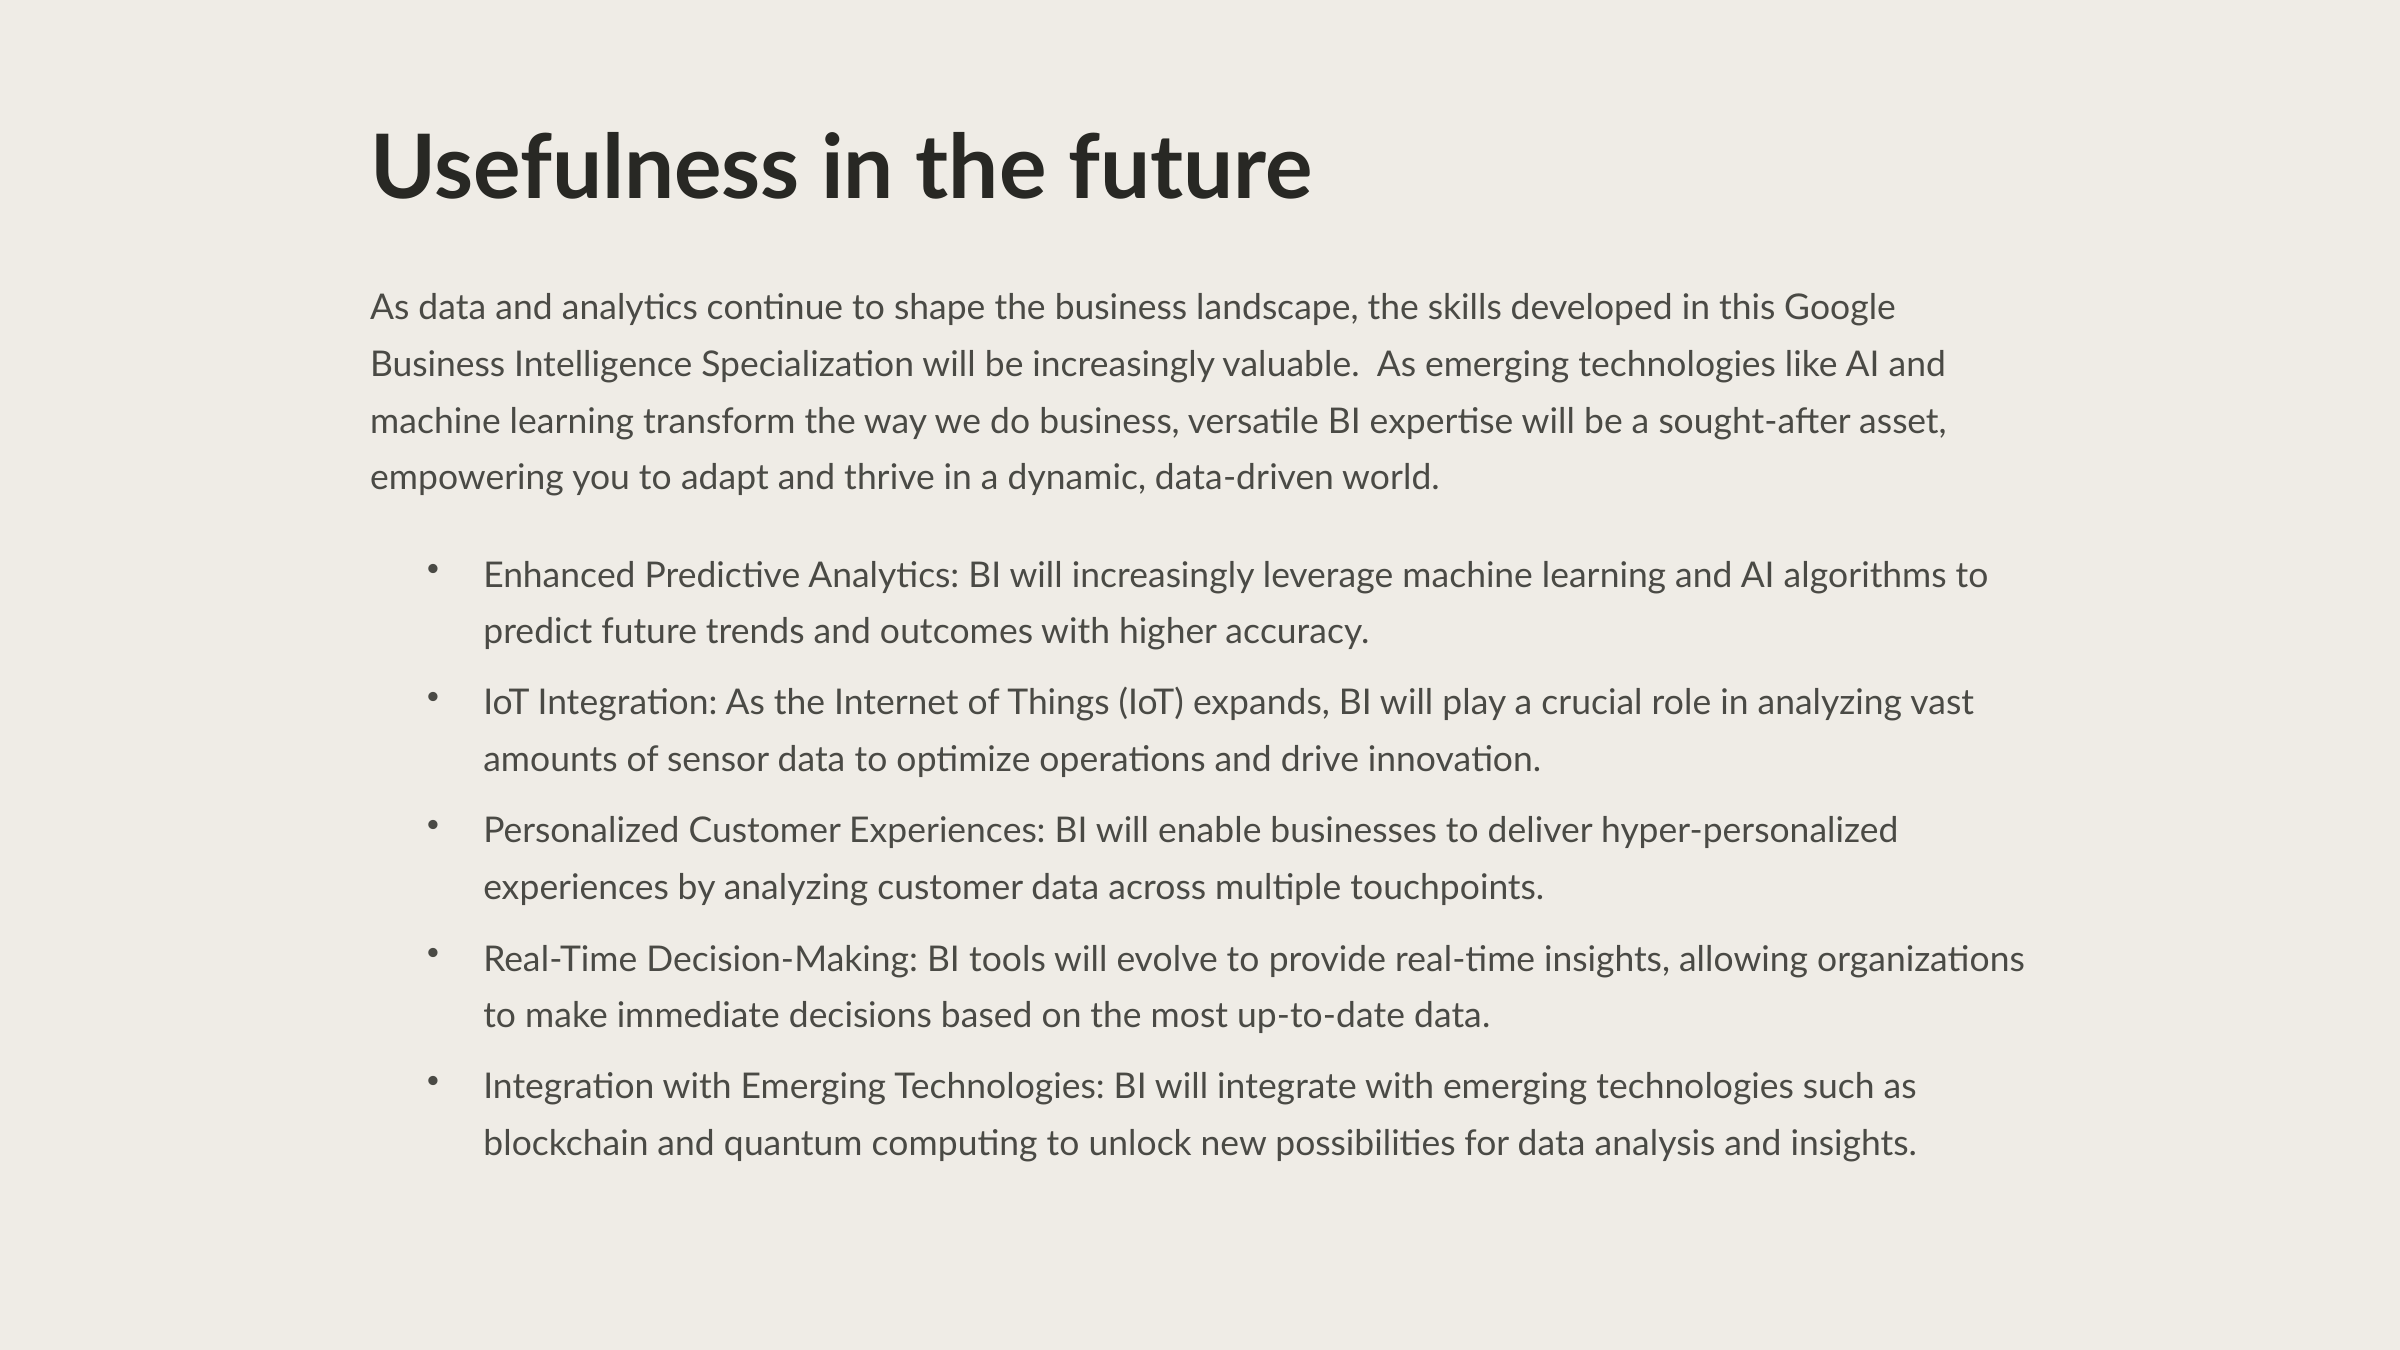

Usefulness in the future
As data and analytics continue to shape the business landscape, the skills developed in this Google Business Intelligence Specialization will be increasingly valuable.  As emerging technologies like AI and machine learning transform the way we do business, versatile BI expertise will be a sought-after asset, empowering you to adapt and thrive in a dynamic, data-driven world.
Enhanced Predictive Analytics: BI will increasingly leverage machine learning and AI algorithms to predict future trends and outcomes with higher accuracy.
IoT Integration: As the Internet of Things (IoT) expands, BI will play a crucial role in analyzing vast amounts of sensor data to optimize operations and drive innovation.
Personalized Customer Experiences: BI will enable businesses to deliver hyper-personalized experiences by analyzing customer data across multiple touchpoints.
Real-Time Decision-Making: BI tools will evolve to provide real-time insights, allowing organizations to make immediate decisions based on the most up-to-date data.
Integration with Emerging Technologies: BI will integrate with emerging technologies such as blockchain and quantum computing to unlock new possibilities for data analysis and insights.